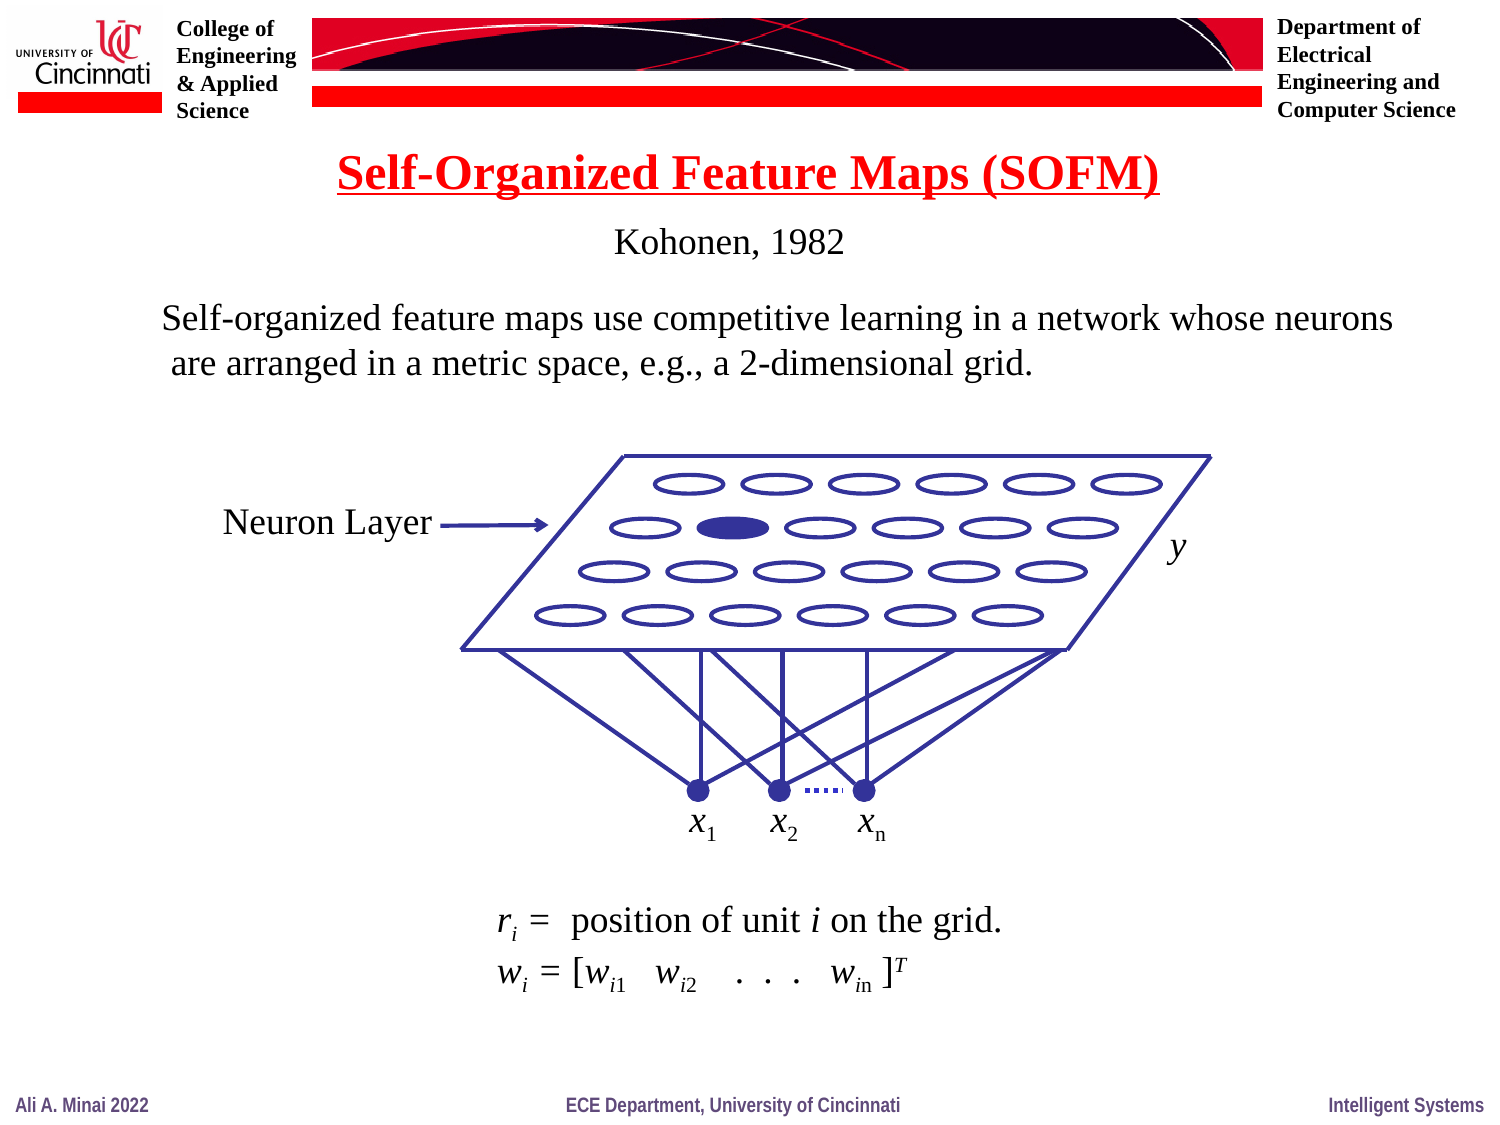

Self-Organized Feature Maps (SOFM)
Kohonen, 1982
Self-organized feature maps use competitive learning in a network whose neurons
 are arranged in a metric space, e.g., a 2-dimensional grid.

Neuron Layer
y

x1
x2
xn
ri =  position of unit i on the grid.
wi = [wi1   wi2    .  .  .   win ]T